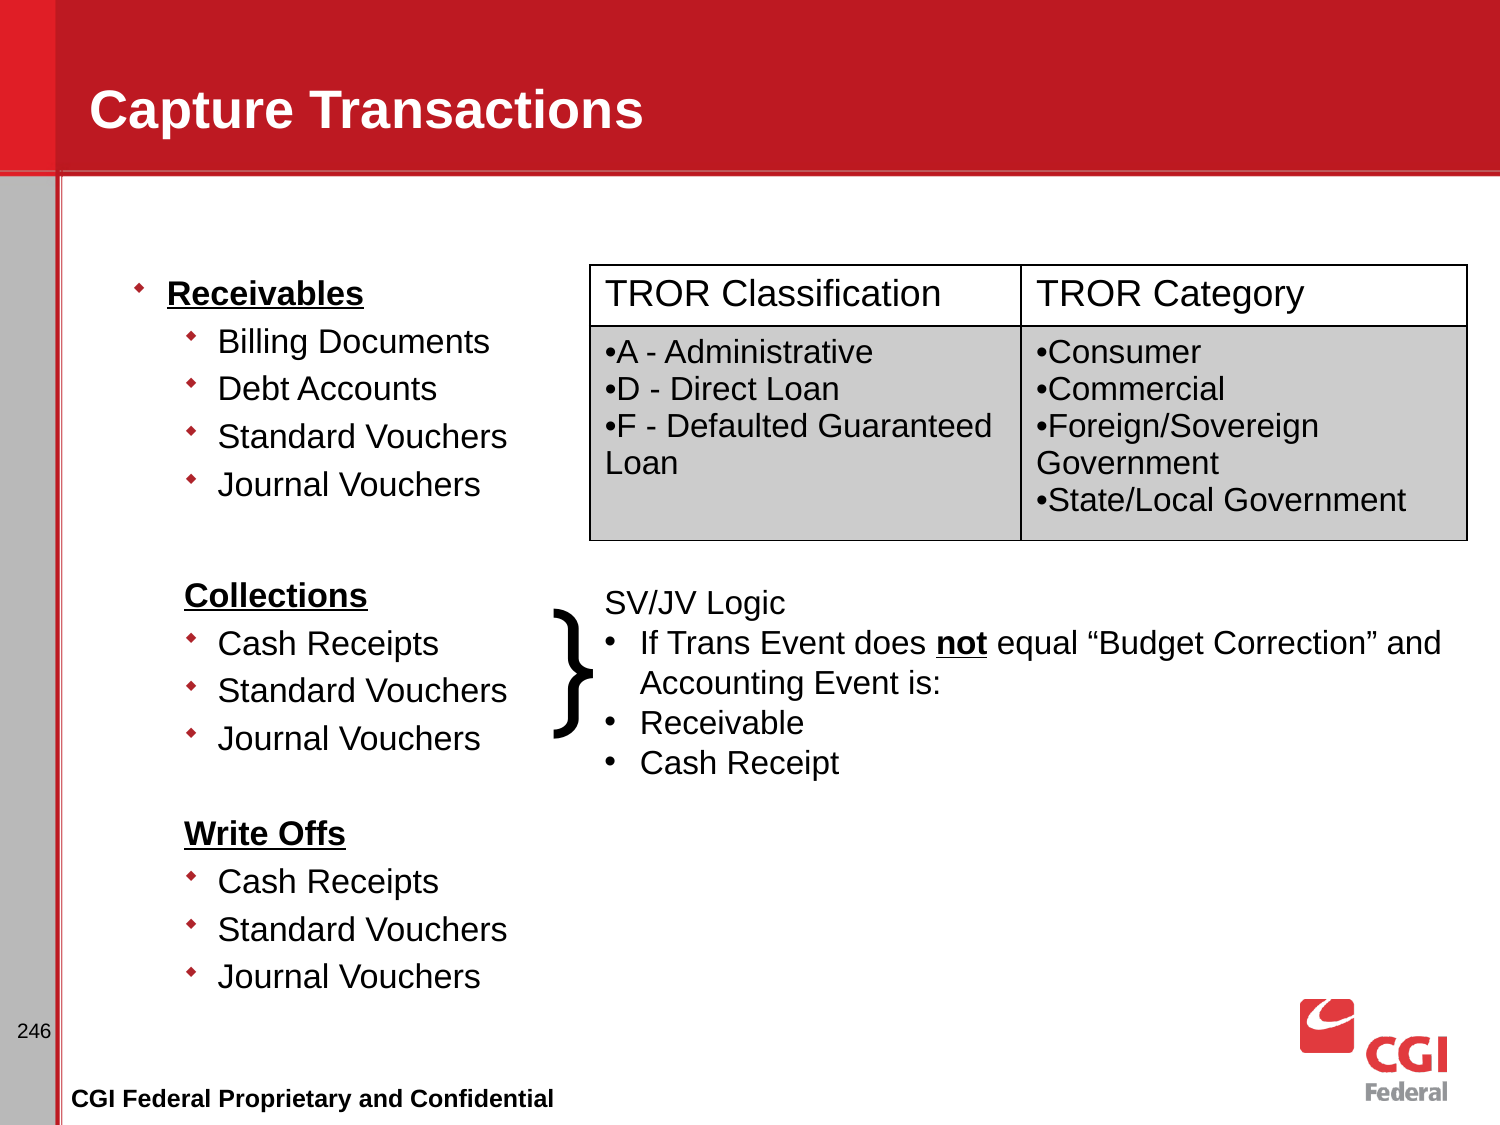

# Capture Transactions
Receivables
Billing Documents
Debt Accounts
Standard Vouchers
Journal Vouchers

Collections
Cash Receipts
Standard Vouchers
Journal Vouchers

Write Offs
Cash Receipts
Standard Vouchers
Journal Vouchers

| TROR Classification | TROR Category |
| --- | --- |
| A - Administrative D - Direct Loan F - Defaulted Guaranteed Loan | Consumer Commercial Foreign/Sovereign Government State/Local Government |
}

SV/JV Logic
If Trans Event does not equal “Budget Correction” and Accounting Event is:
Receivable
Cash Receipt

246
CGI Federal Proprietary and Confidential